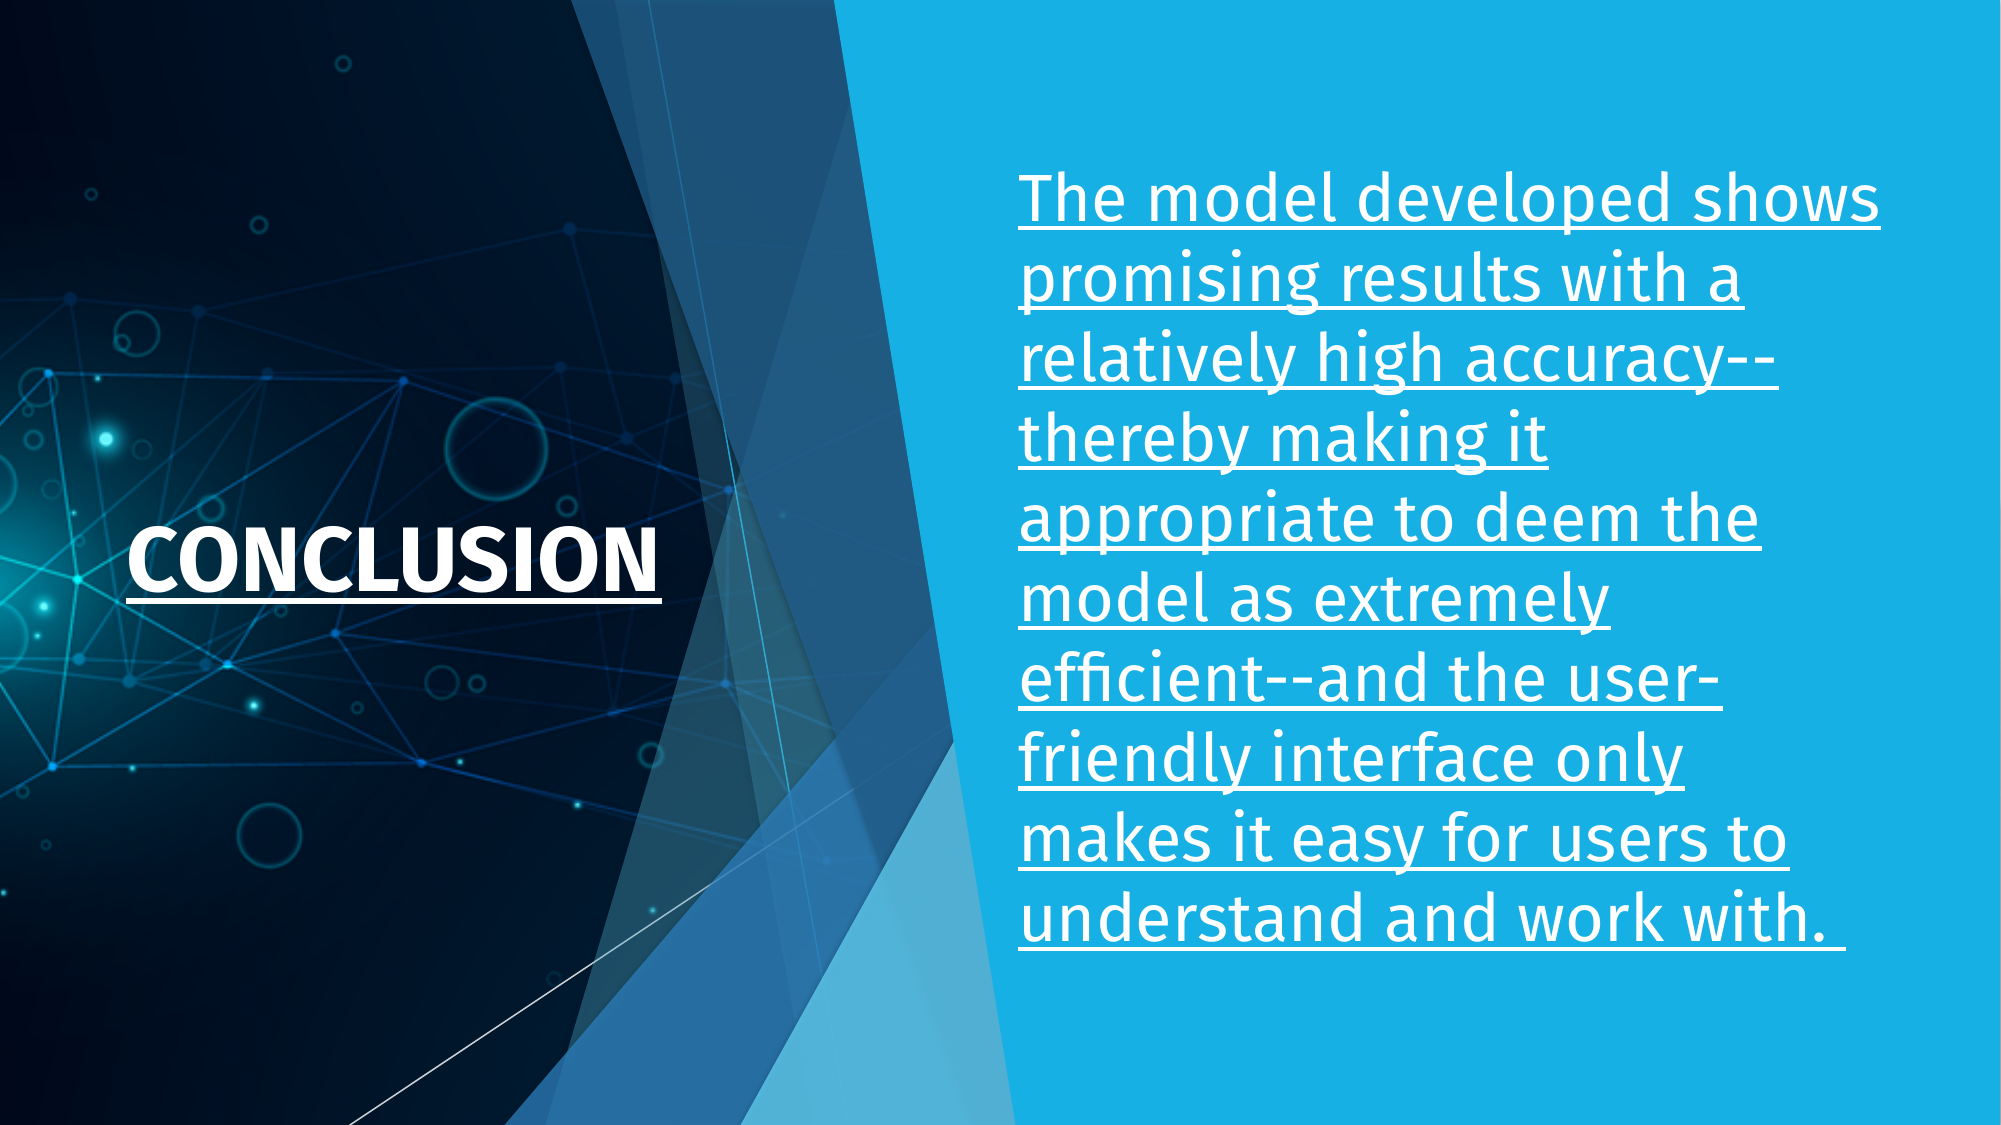

# CONCLUSION
The model developed shows promising results with a relatively high accuracy--thereby making it appropriate to deem the model as extremely efficient--and the user-friendly interface only makes it easy for users to understand and work with.